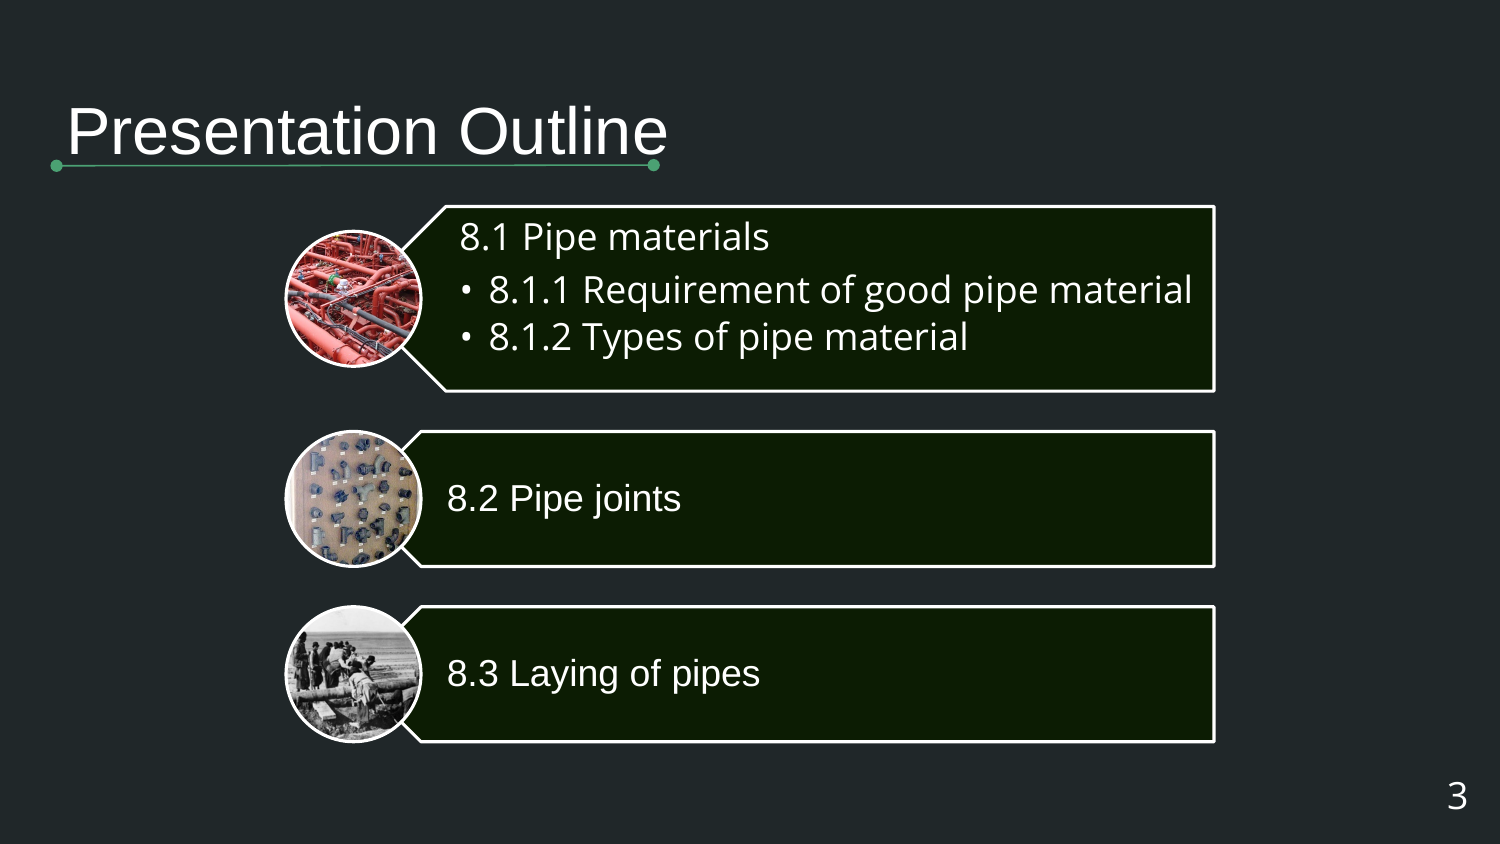

Presentation Outline

8.1 Pipe materials
8.1.1 Requirement of good pipe material
8.1.2 Types of pipe material

8.2 Pipe joints

8.3 Laying of pipes

3